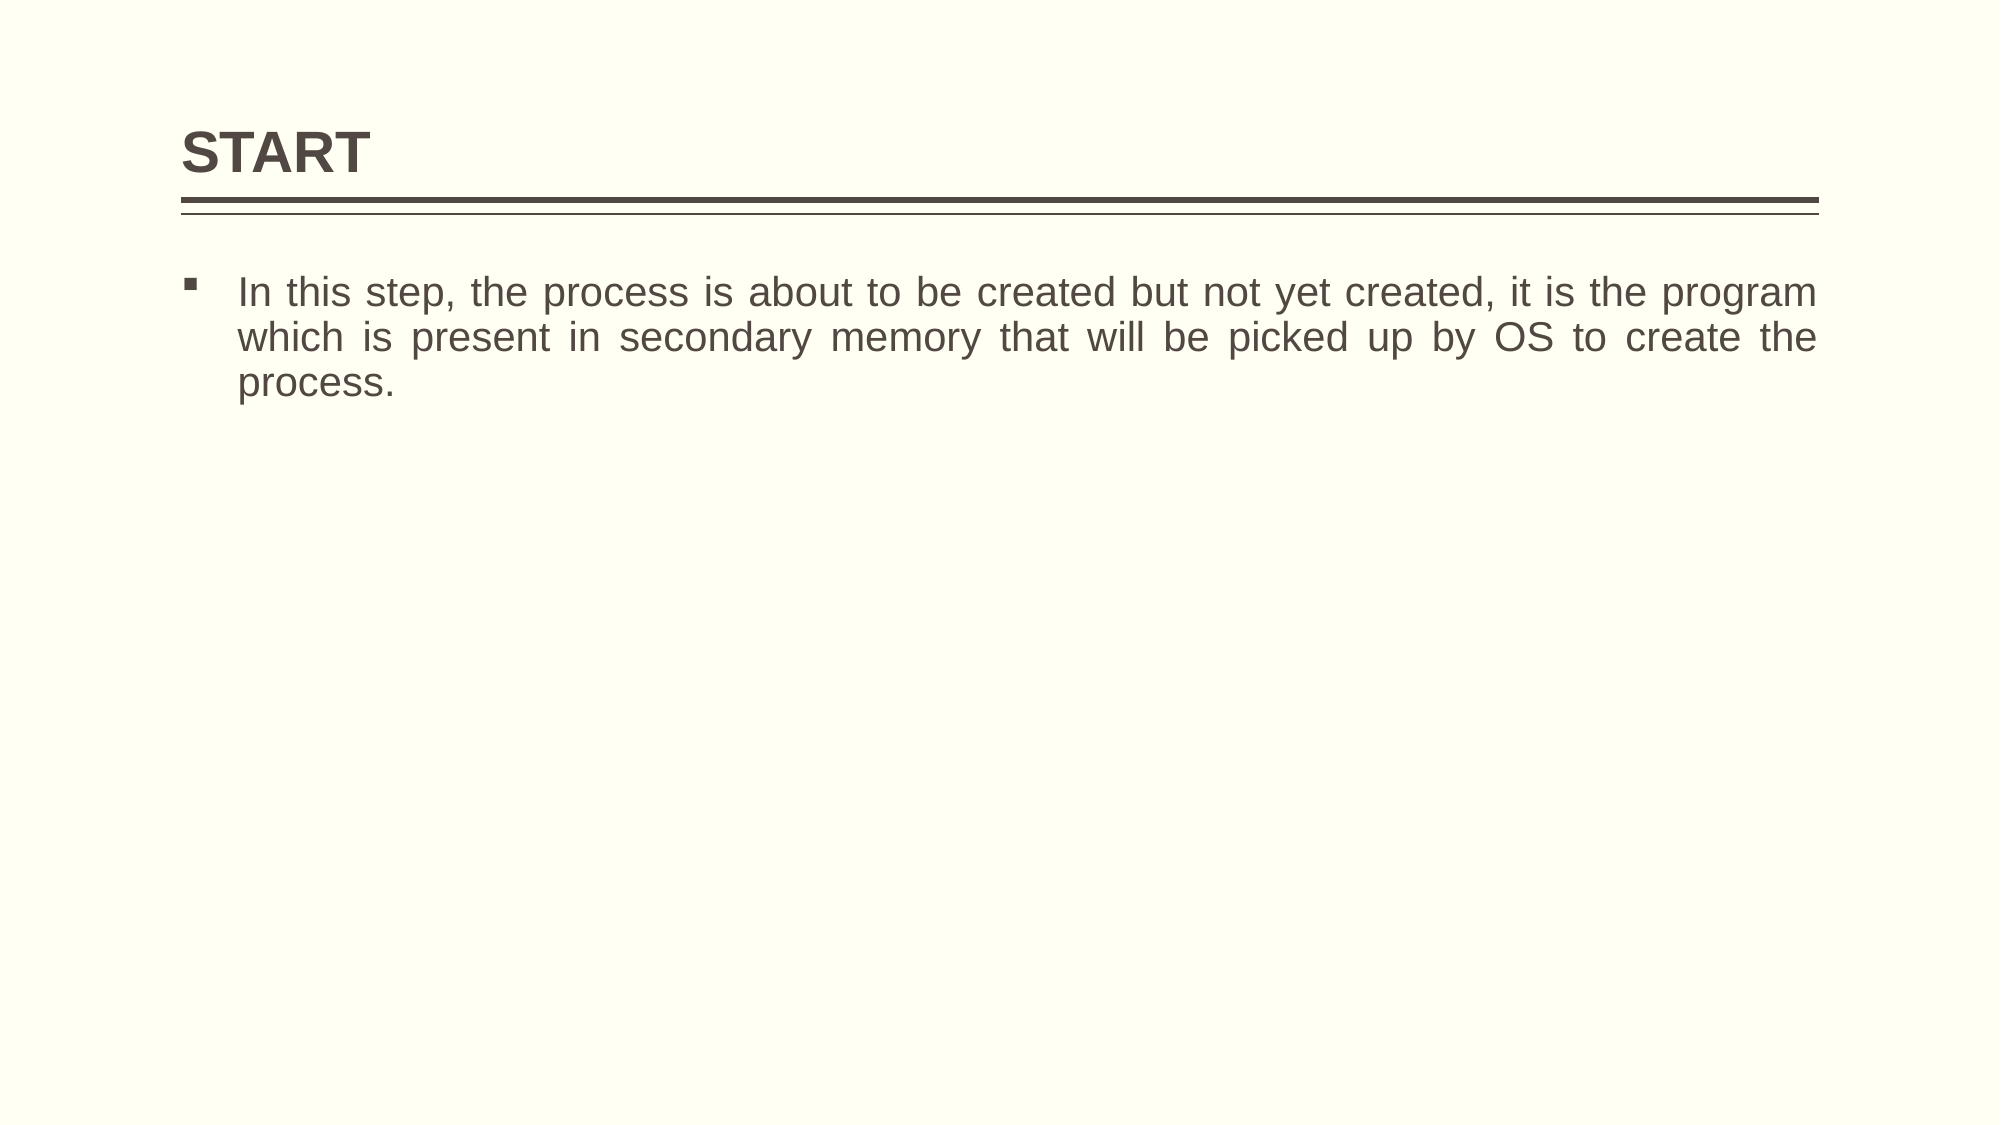

# START
In this step, the process is about to be created but not yet created, it is the program which is present in secondary memory that will be picked up by OS to create the process.